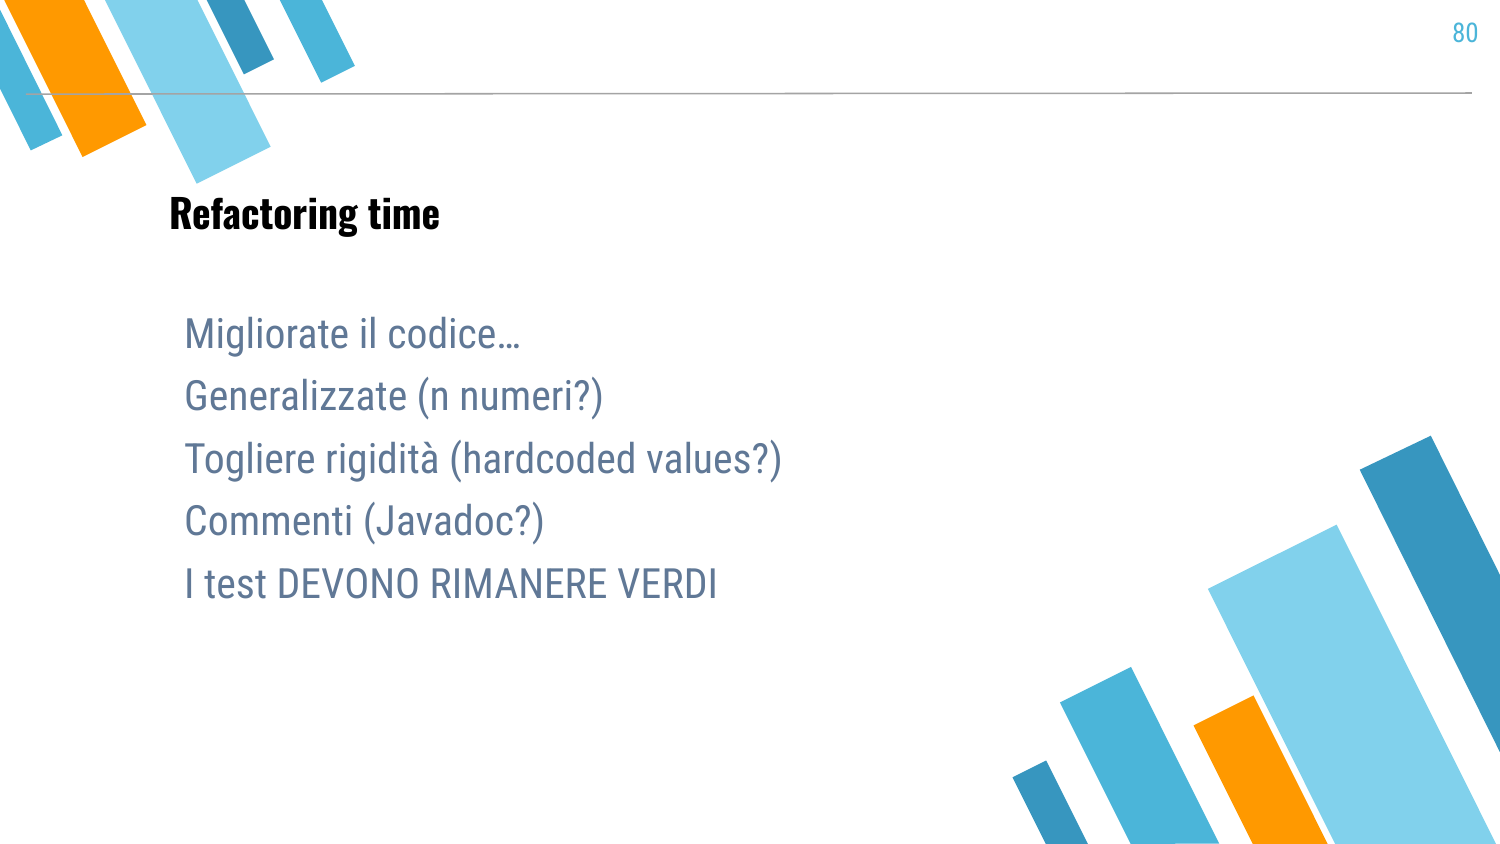

80

# Refactoring time
Migliorate il codice…
Generalizzate (n numeri?)
Togliere rigidità (hardcoded values?)
Commenti (Javadoc?)
I test DEVONO RIMANERE VERDI